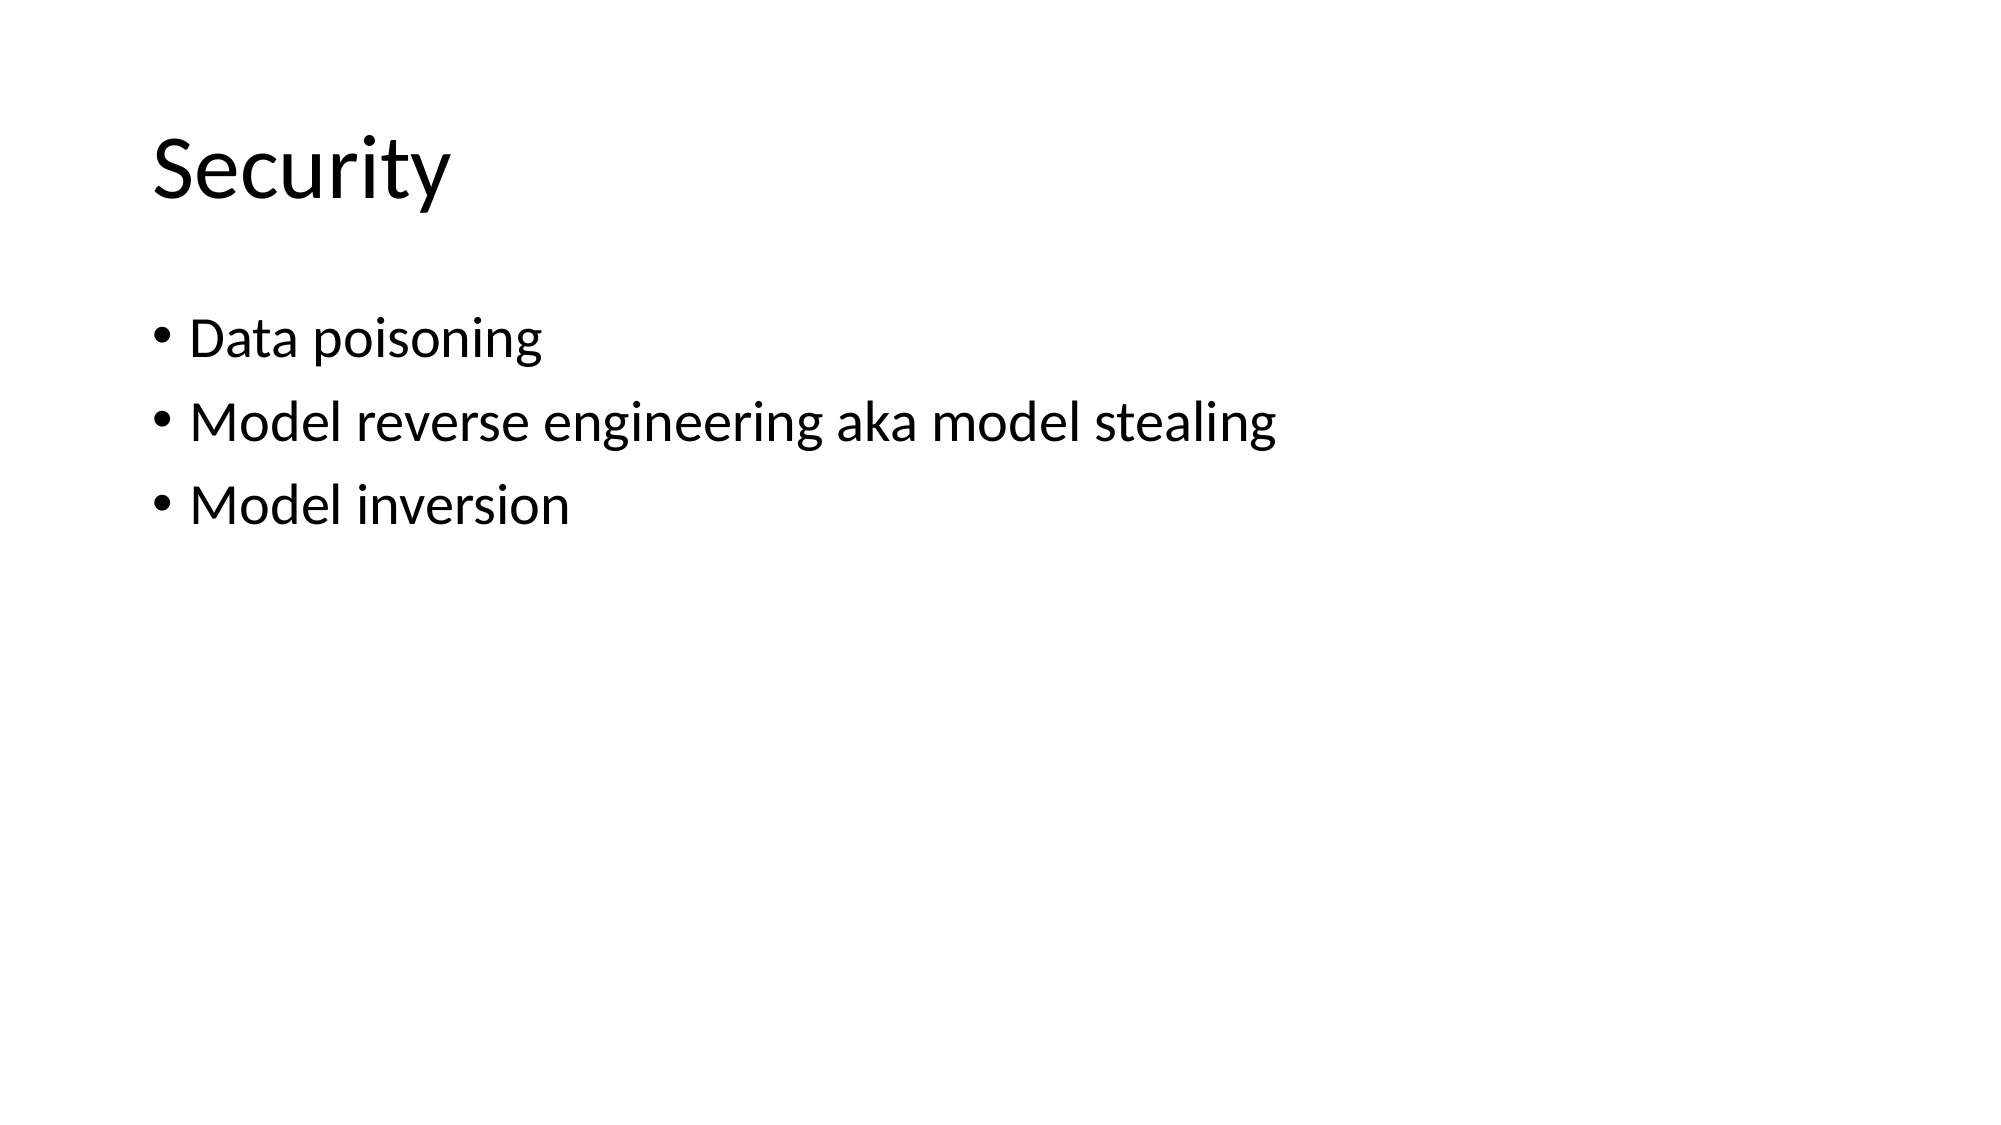

# Security
Data poisoning
Model reverse engineering aka model stealing
Model inversion